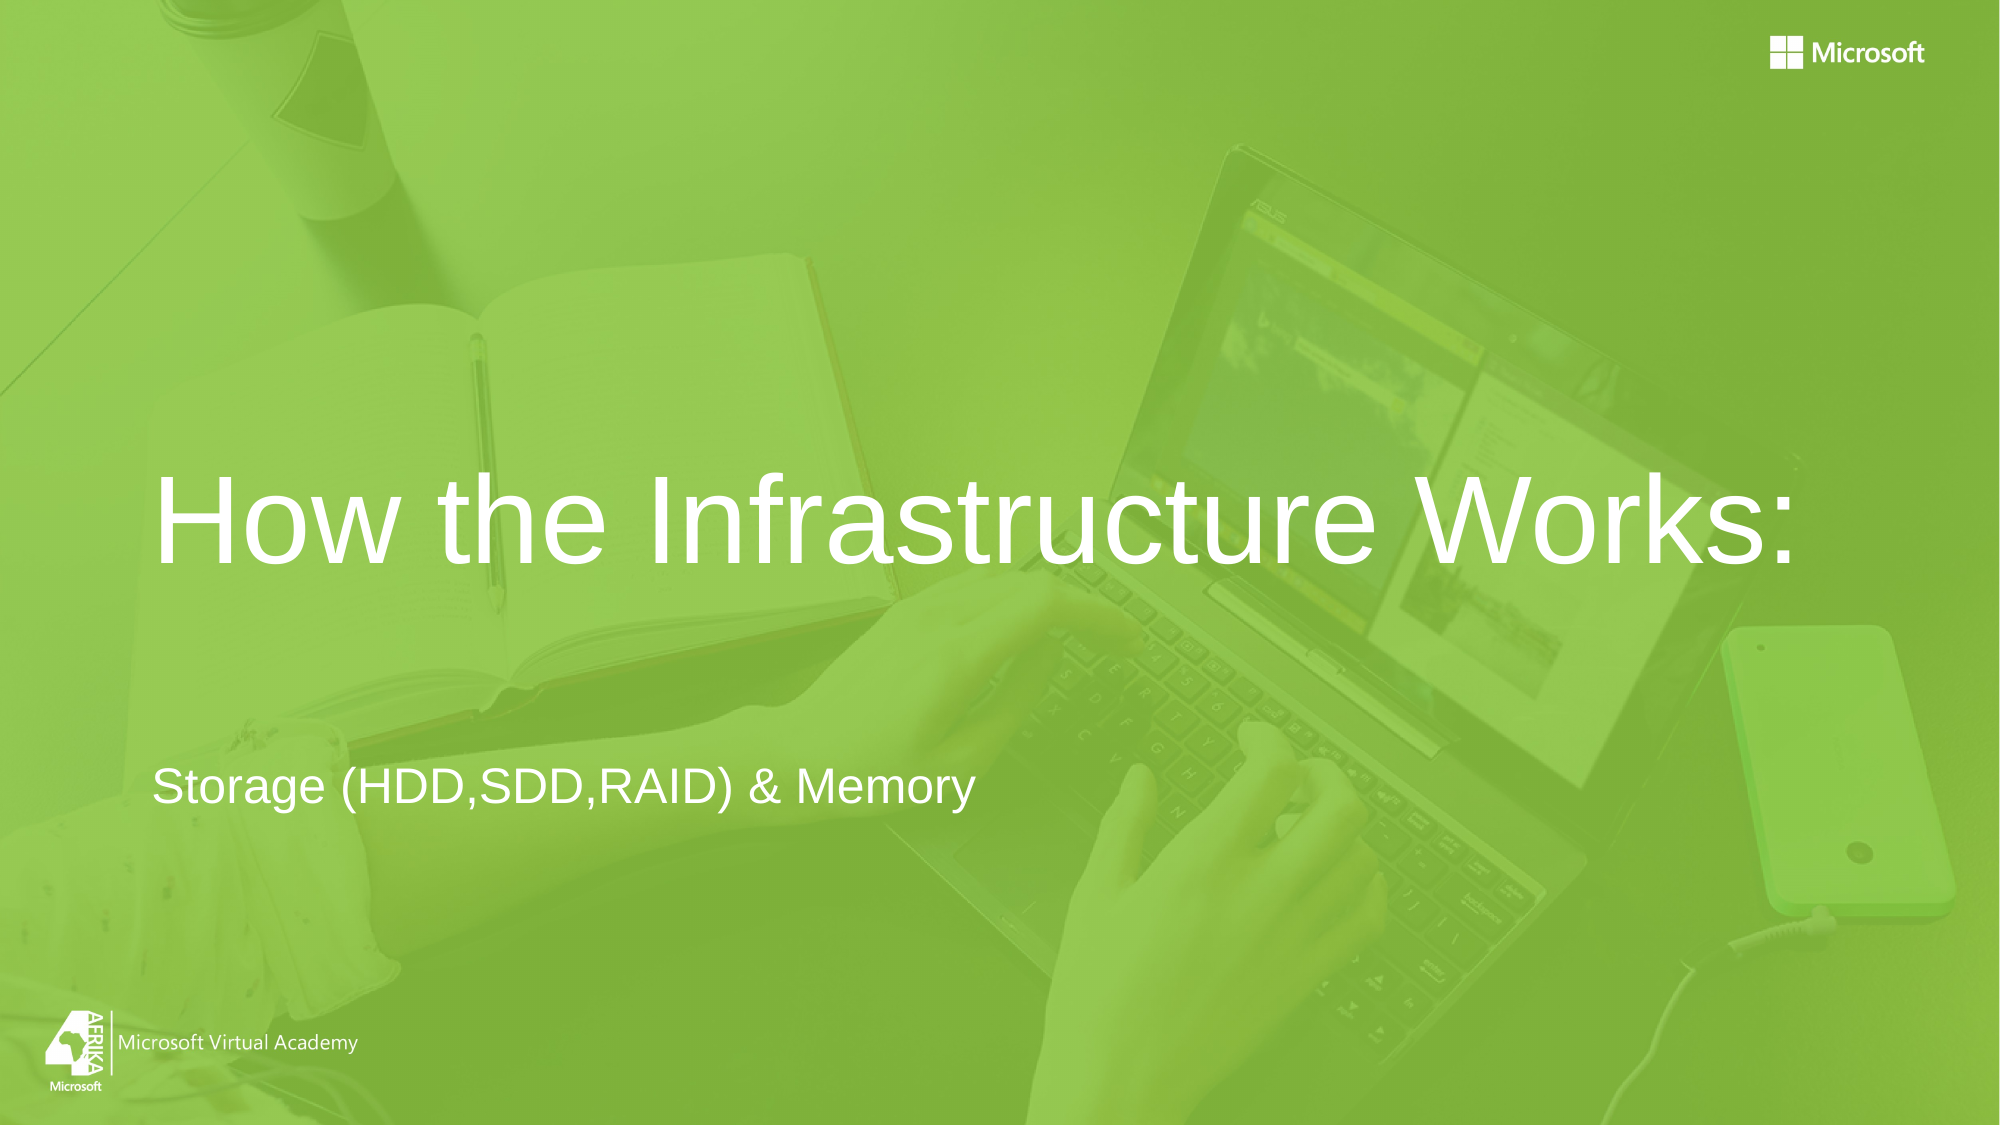

# How the Infrastructure Works:
Storage (HDD,SDD,RAID) & Memory